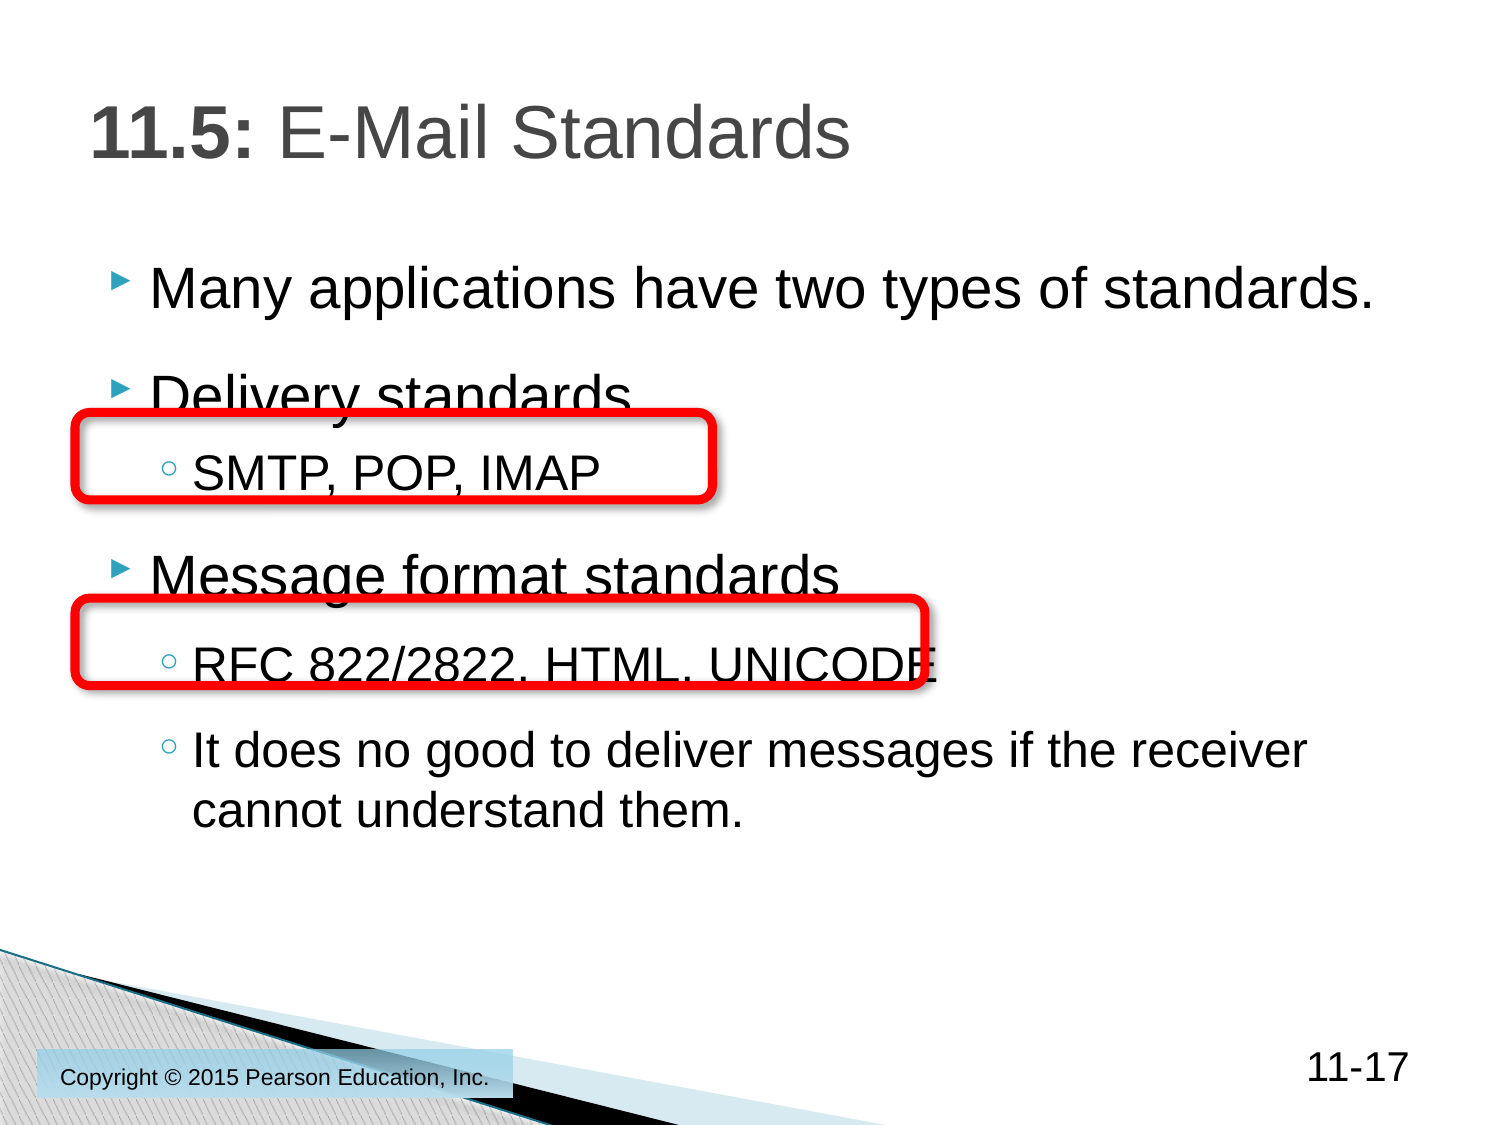

# 11.5: E-Mail Standards
Many applications have two types of standards.
Delivery standards
SMTP, POP, IMAP
Message format standards
RFC 822/2822, HTML, UNICODE
It does no good to deliver messages if the receiver cannot understand them.

11-17
Copyright © 2015 Pearson Education, Inc.